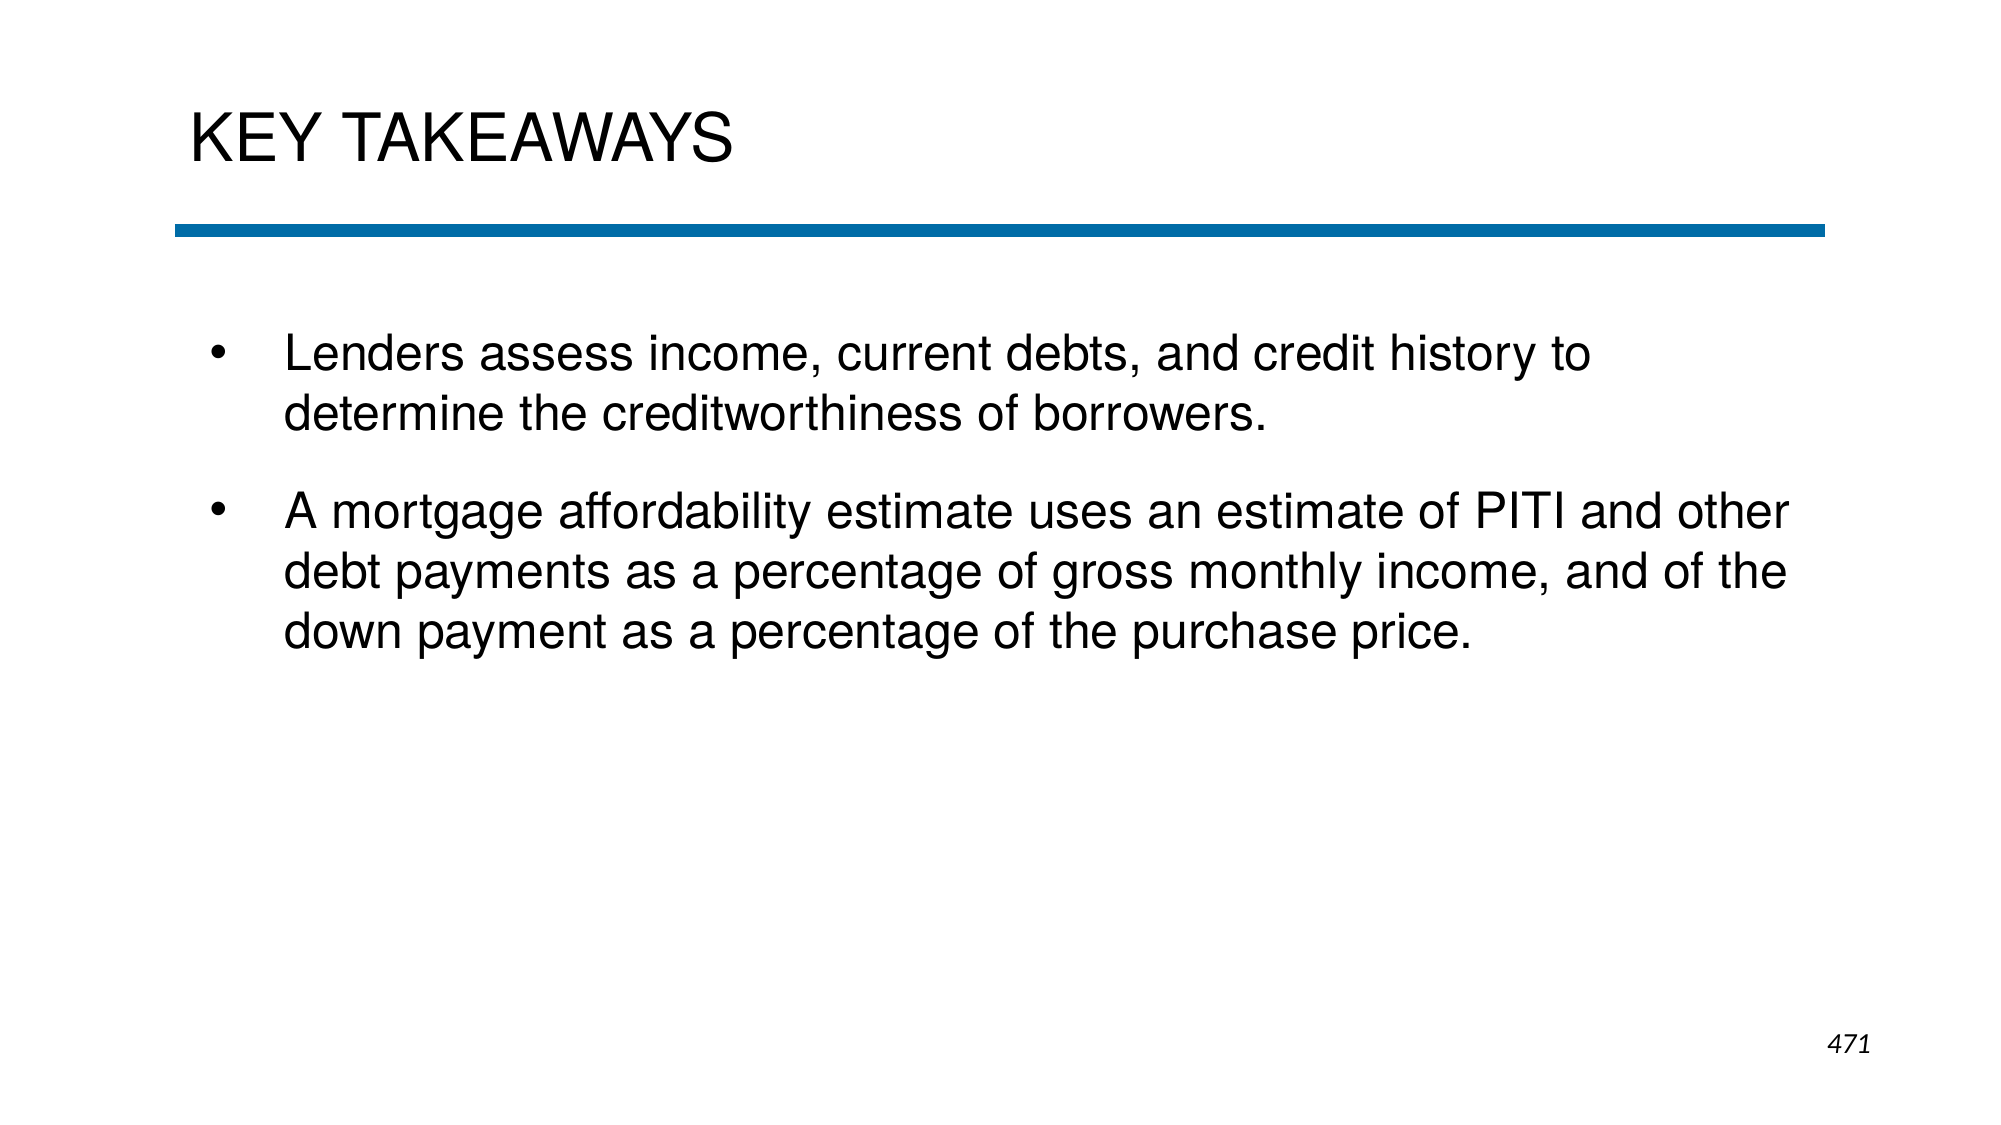

# Key Takeaways
Lenders assess income, current debts, and credit history to determine the creditworthiness of borrowers.
A mortgage affordability estimate uses an estimate of PITI and other debt payments as a percentage of gross monthly income, and of the down payment as a percentage of the purchase price.

1-471